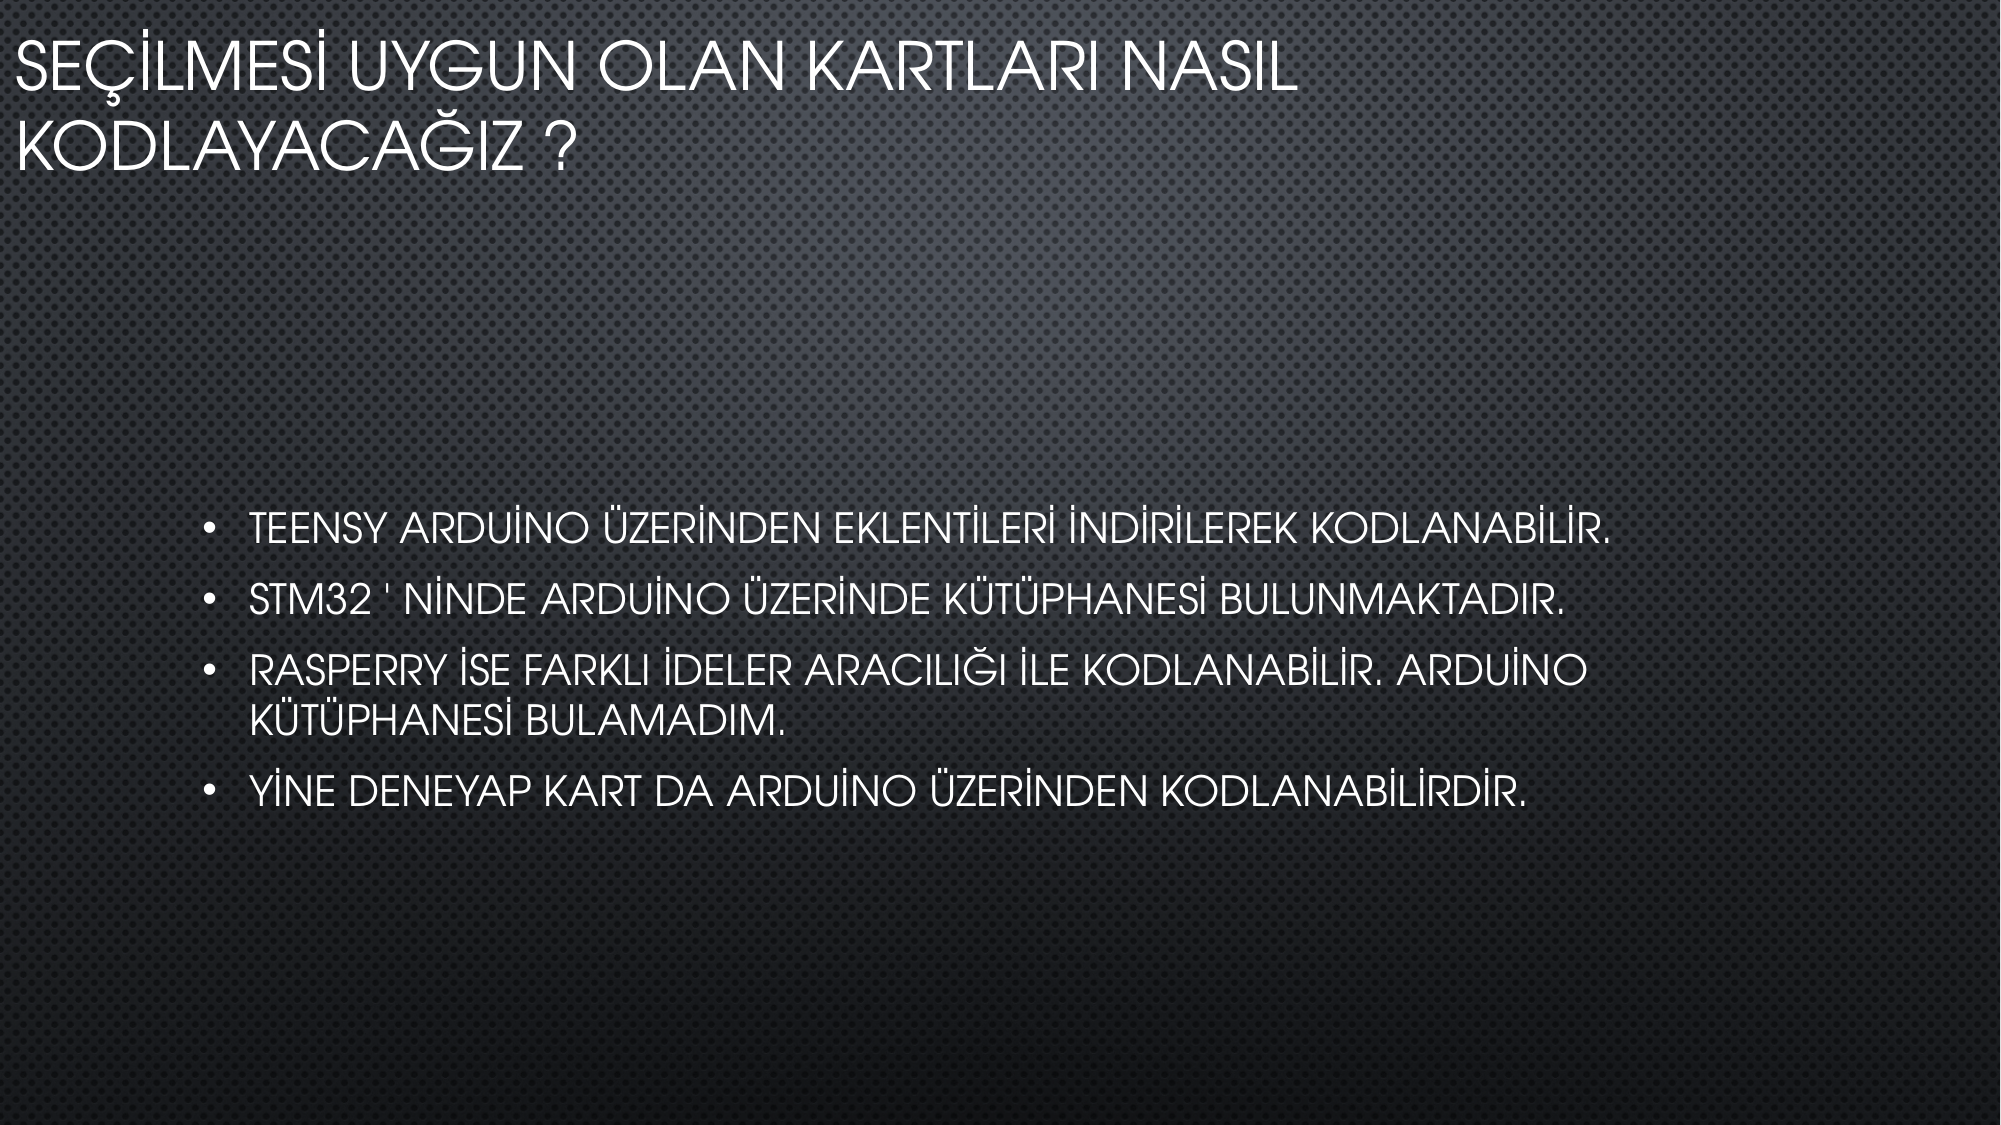

# Seçilmesi uygun olan kartları nasıl kodlayacağız ?
Teensy arduino üzerinden eklentileri indirilerek kodlanabilir.
Stm32 ' ninde arduino üzerinde kütüphanesi bulunmaktadır.
Rasperry ise farklı ideler aracılığı ile kodlanabilir. arduino kütüphanesi bulamadım.
Yine deneyap kart da arduino üzerinden kodlanabilirdir.